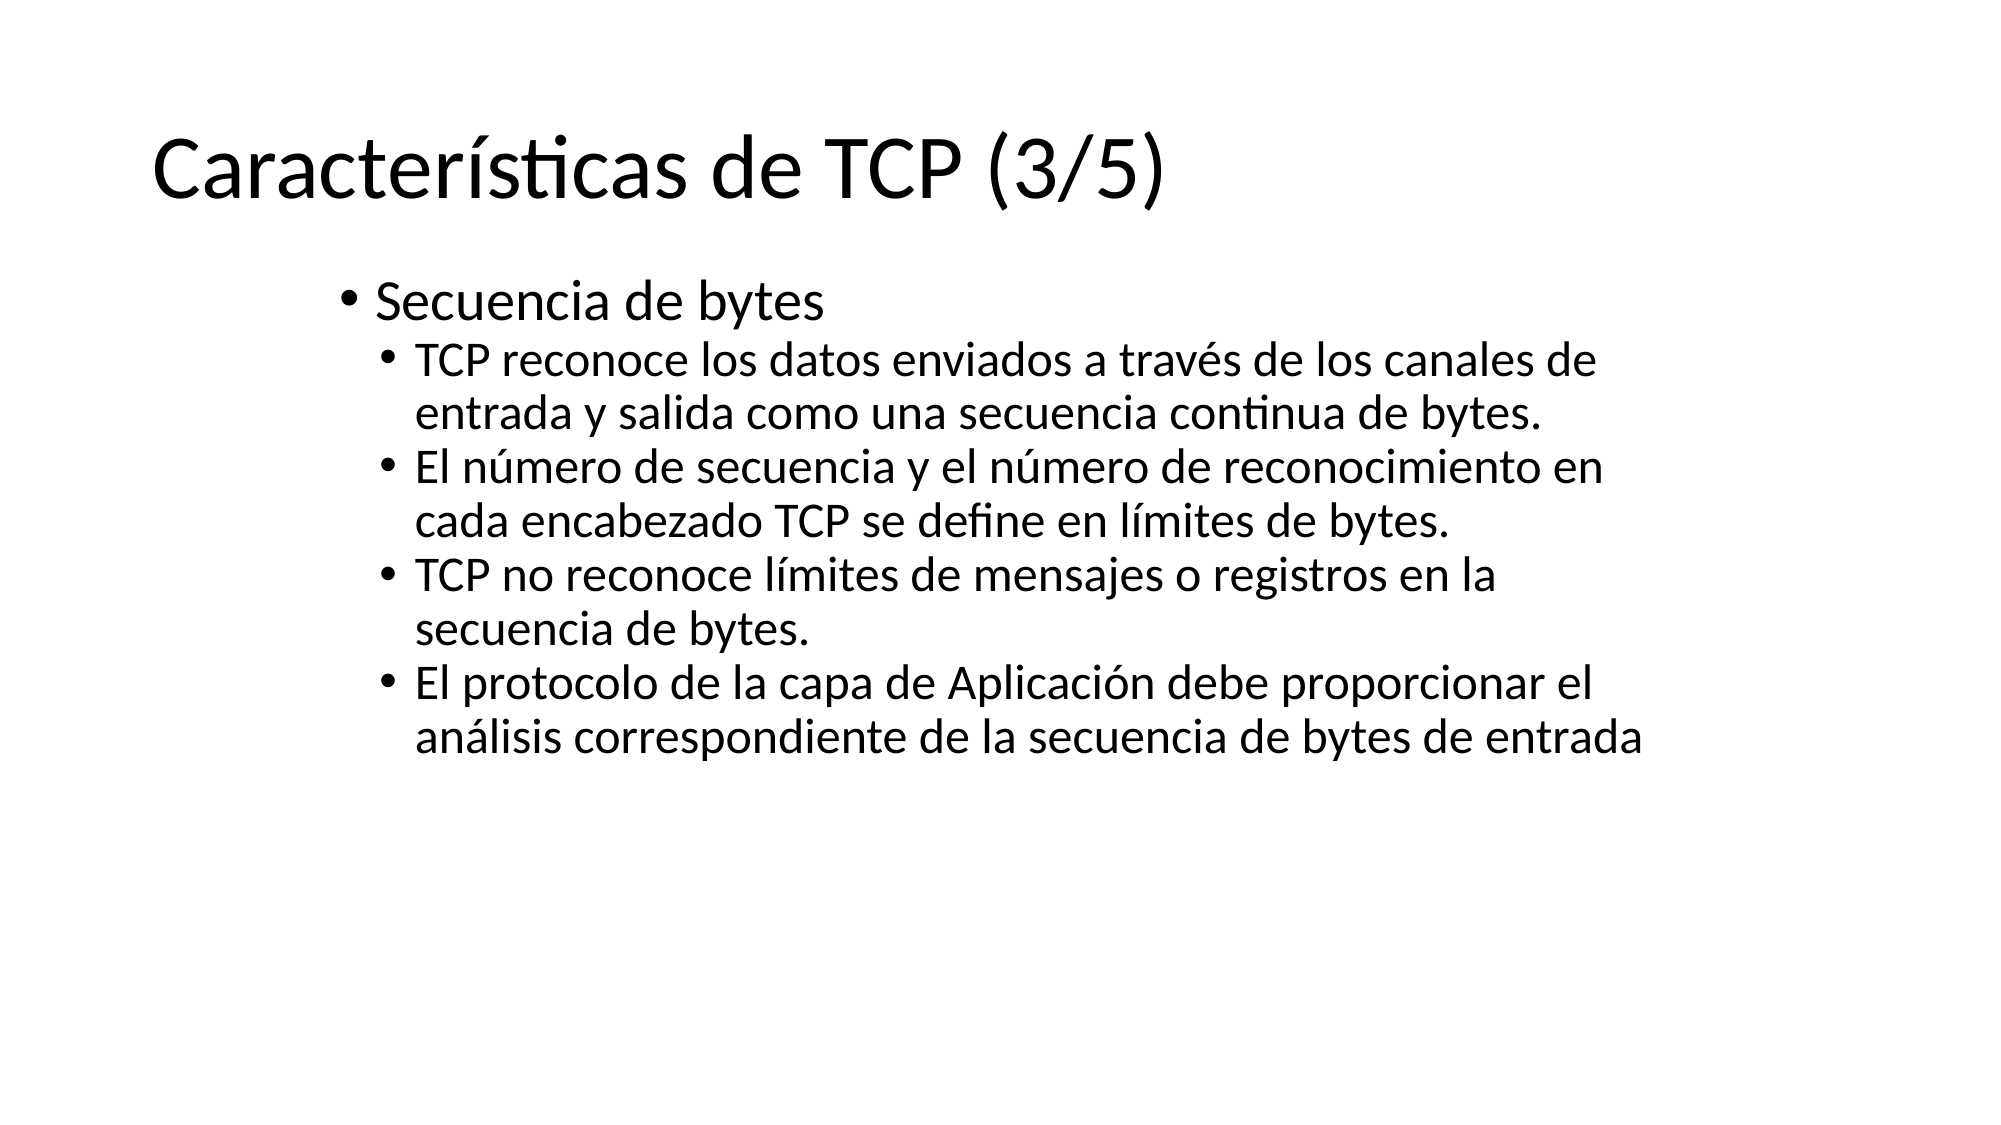

Características de TCP (3/5)
Secuencia de bytes
TCP reconoce los datos enviados a través de los canales de entrada y salida como una secuencia continua de bytes.
El número de secuencia y el número de reconocimiento en cada encabezado TCP se define en límites de bytes.
TCP no reconoce límites de mensajes o registros en la secuencia de bytes.
El protocolo de la capa de Aplicación debe proporcionar el análisis correspondiente de la secuencia de bytes de entrada